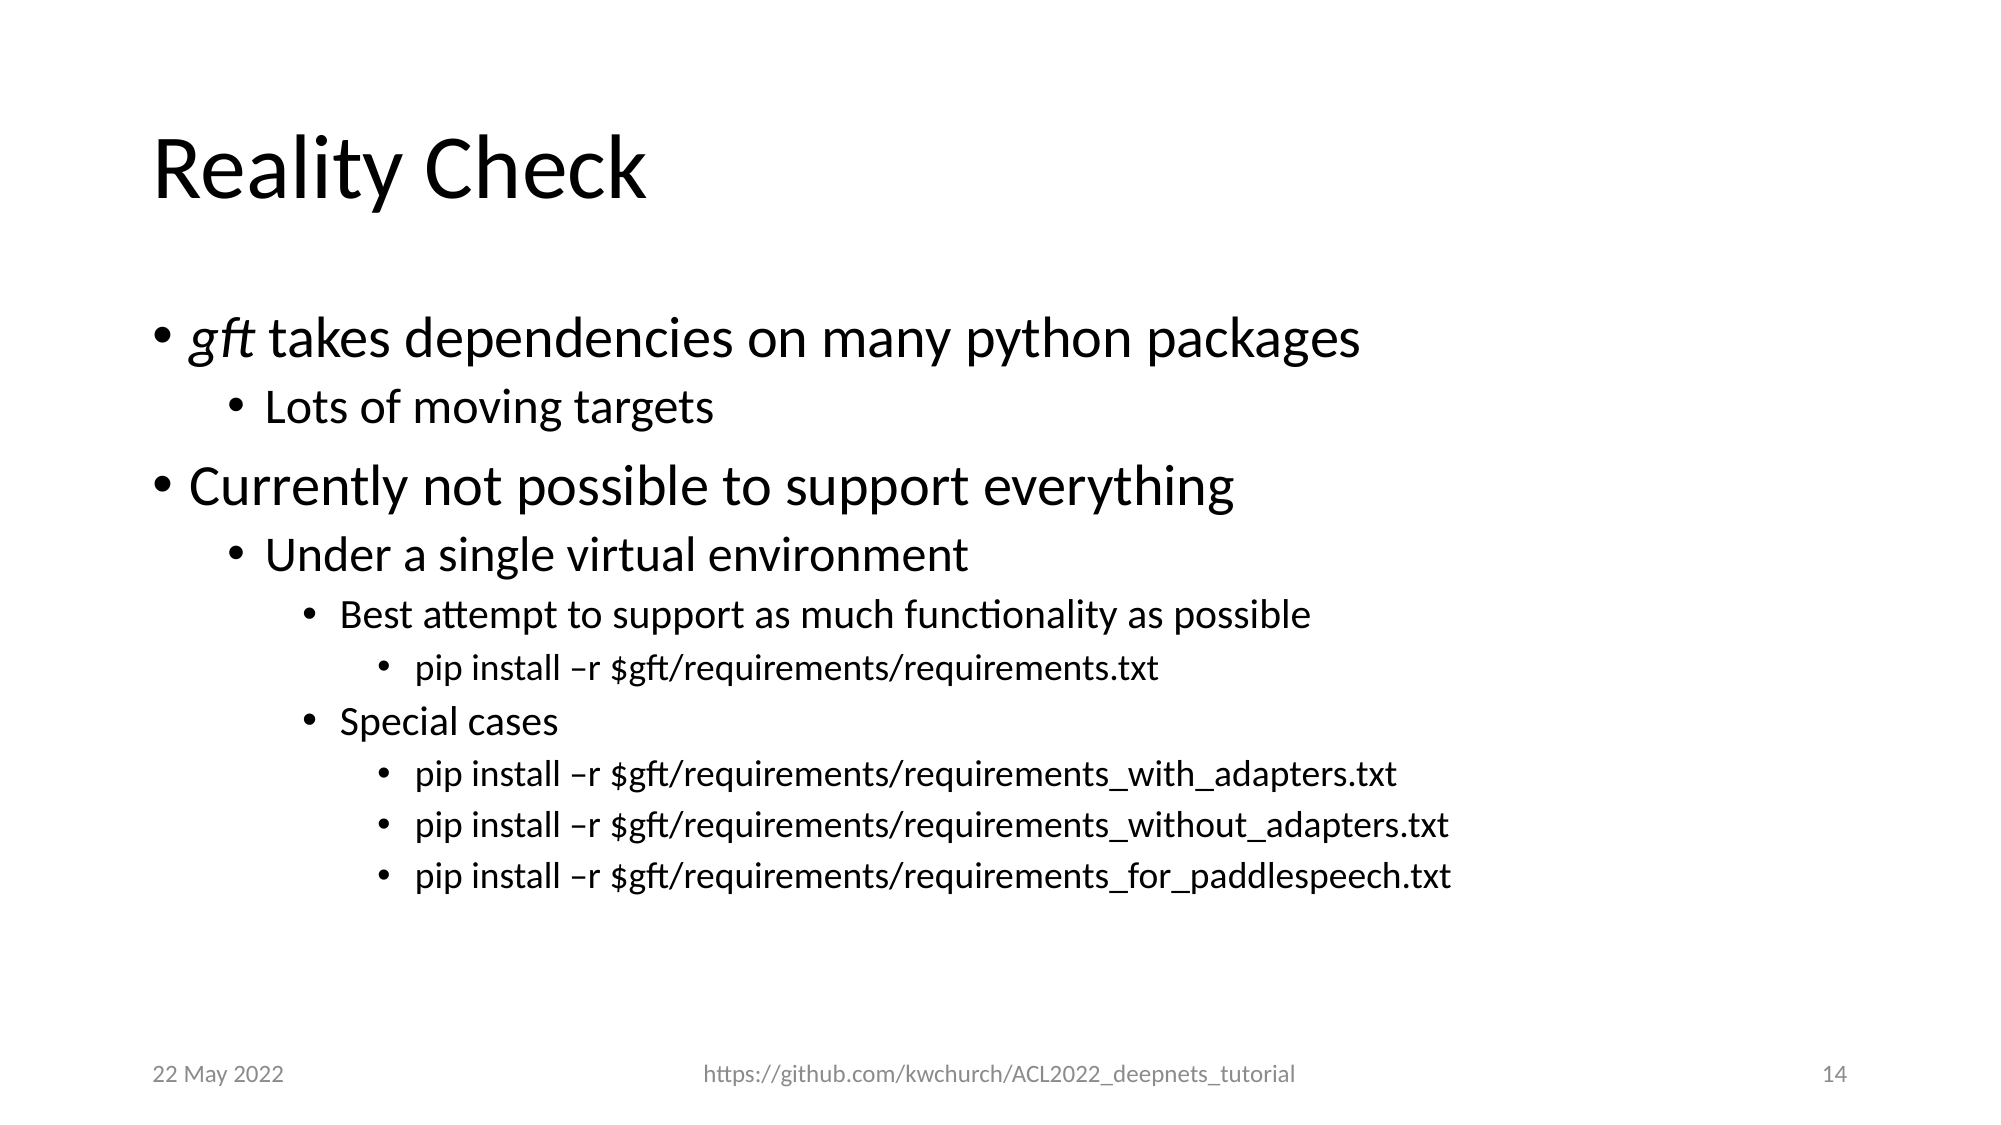

# Reality Check
gft takes dependencies on many python packages
Lots of moving targets
Currently not possible to support everything
Under a single virtual environment
Best attempt to support as much functionality as possible
pip install –r $gft/requirements/requirements.txt
Special cases
pip install –r $gft/requirements/requirements_with_adapters.txt
pip install –r $gft/requirements/requirements_without_adapters.txt
pip install –r $gft/requirements/requirements_for_paddlespeech.txt

22 May 2022
https://github.com/kwchurch/ACL2022_deepnets_tutorial
14